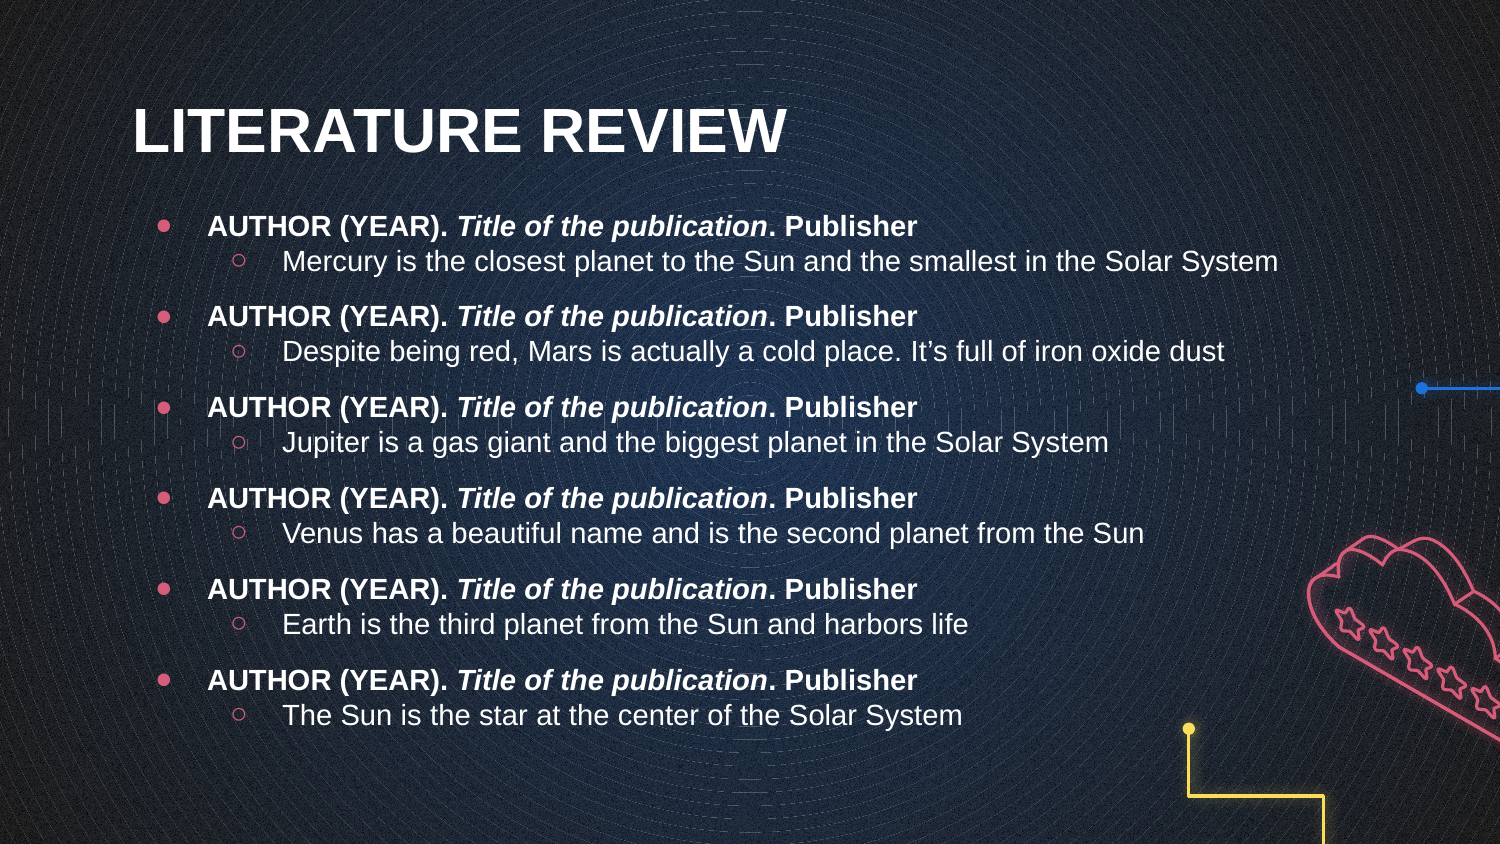

# LITERATURE REVIEW
AUTHOR (YEAR). Title of the publication. Publisher
Mercury is the closest planet to the Sun and the smallest in the Solar System
AUTHOR (YEAR). Title of the publication. Publisher
Despite being red, Mars is actually a cold place. It’s full of iron oxide dust
AUTHOR (YEAR). Title of the publication. Publisher
Jupiter is a gas giant and the biggest planet in the Solar System
AUTHOR (YEAR). Title of the publication. Publisher
Venus has a beautiful name and is the second planet from the Sun
AUTHOR (YEAR). Title of the publication. Publisher
Earth is the third planet from the Sun and harbors life
AUTHOR (YEAR). Title of the publication. Publisher
The Sun is the star at the center of the Solar System